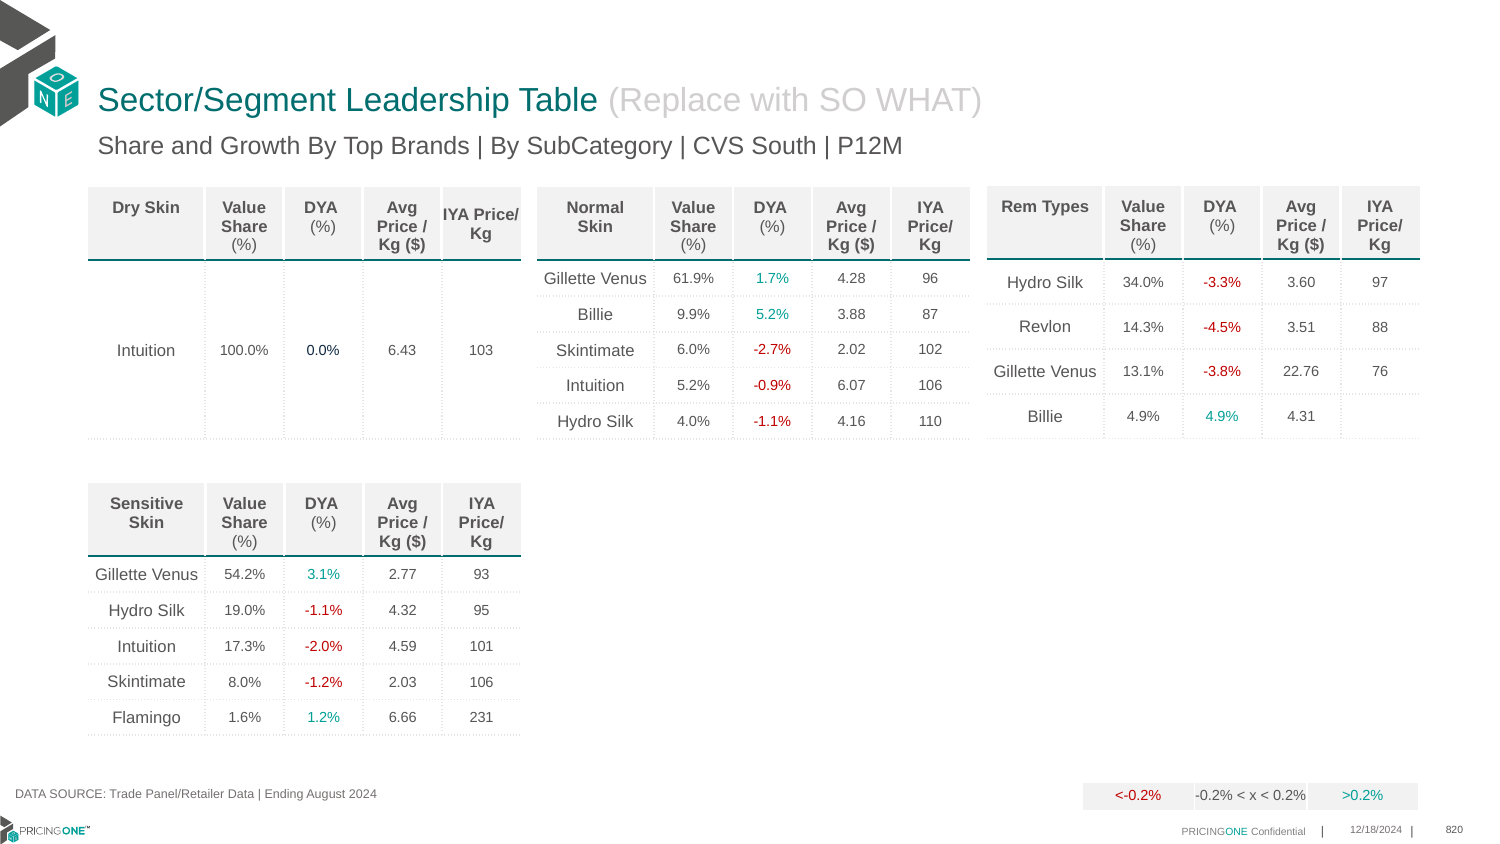

# Sector/Segment Leadership Table (Replace with SO WHAT)
Share and Growth By Top Brands | By SubCategory | CVS South | P12M
| Rem Types | Value Share (%) | DYA (%) | Avg Price /Kg ($) | IYA Price/Kg |
| --- | --- | --- | --- | --- |
| Hydro Silk | 34.0% | -3.3% | 3.60 | 97 |
| Revlon | 14.3% | -4.5% | 3.51 | 88 |
| Gillette Venus | 13.1% | -3.8% | 22.76 | 76 |
| Billie | 4.9% | 4.9% | 4.31 |  |
| Dry Skin | Value Share (%) | DYA (%) | Avg Price /Kg ($) | IYA Price/ Kg |
| --- | --- | --- | --- | --- |
| Intuition | 100.0% | 0.0% | 6.43 | 103 |
| Normal Skin | Value Share (%) | DYA (%) | Avg Price /Kg ($) | IYA Price/Kg |
| --- | --- | --- | --- | --- |
| Gillette Venus | 61.9% | 1.7% | 4.28 | 96 |
| Billie | 9.9% | 5.2% | 3.88 | 87 |
| Skintimate | 6.0% | -2.7% | 2.02 | 102 |
| Intuition | 5.2% | -0.9% | 6.07 | 106 |
| Hydro Silk | 4.0% | -1.1% | 4.16 | 110 |
| Sensitive Skin | Value Share (%) | DYA (%) | Avg Price /Kg ($) | IYA Price/Kg |
| --- | --- | --- | --- | --- |
| Gillette Venus | 54.2% | 3.1% | 2.77 | 93 |
| Hydro Silk | 19.0% | -1.1% | 4.32 | 95 |
| Intuition | 17.3% | -2.0% | 4.59 | 101 |
| Skintimate | 8.0% | -1.2% | 2.03 | 106 |
| Flamingo | 1.6% | 1.2% | 6.66 | 231 |
DATA SOURCE: Trade Panel/Retailer Data | Ending August 2024
| <-0.2% | -0.2% < x < 0.2% | >0.2% |
| --- | --- | --- |

12/18/2024
820